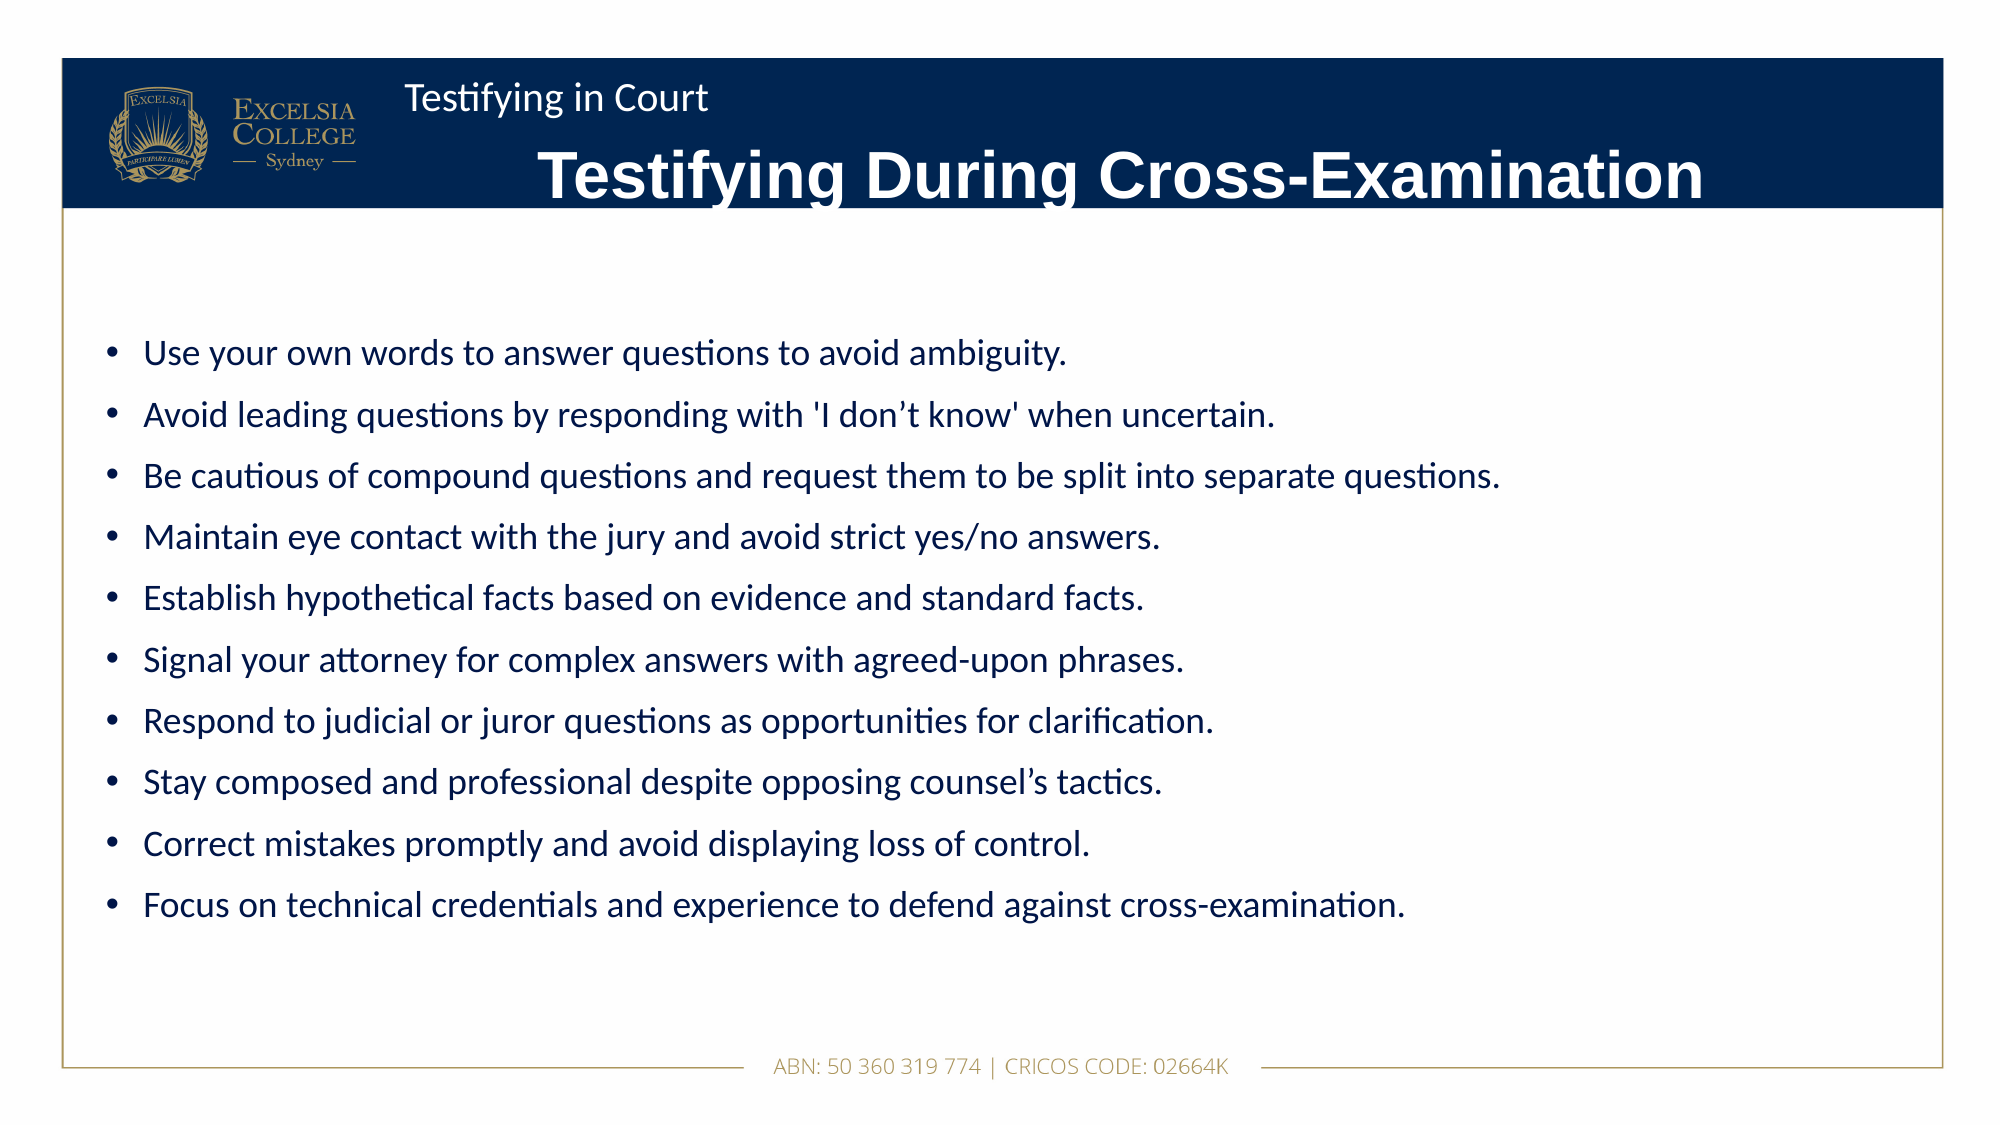

# Testifying in Court
Testifying During Cross-Examination
Use your own words to answer questions to avoid ambiguity.
Avoid leading questions by responding with 'I don’t know' when uncertain.
Be cautious of compound questions and request them to be split into separate questions.
Maintain eye contact with the jury and avoid strict yes/no answers.
Establish hypothetical facts based on evidence and standard facts.
Signal your attorney for complex answers with agreed-upon phrases.
Respond to judicial or juror questions as opportunities for clarification.
Stay composed and professional despite opposing counsel’s tactics.
Correct mistakes promptly and avoid displaying loss of control.
Focus on technical credentials and experience to defend against cross-examination.